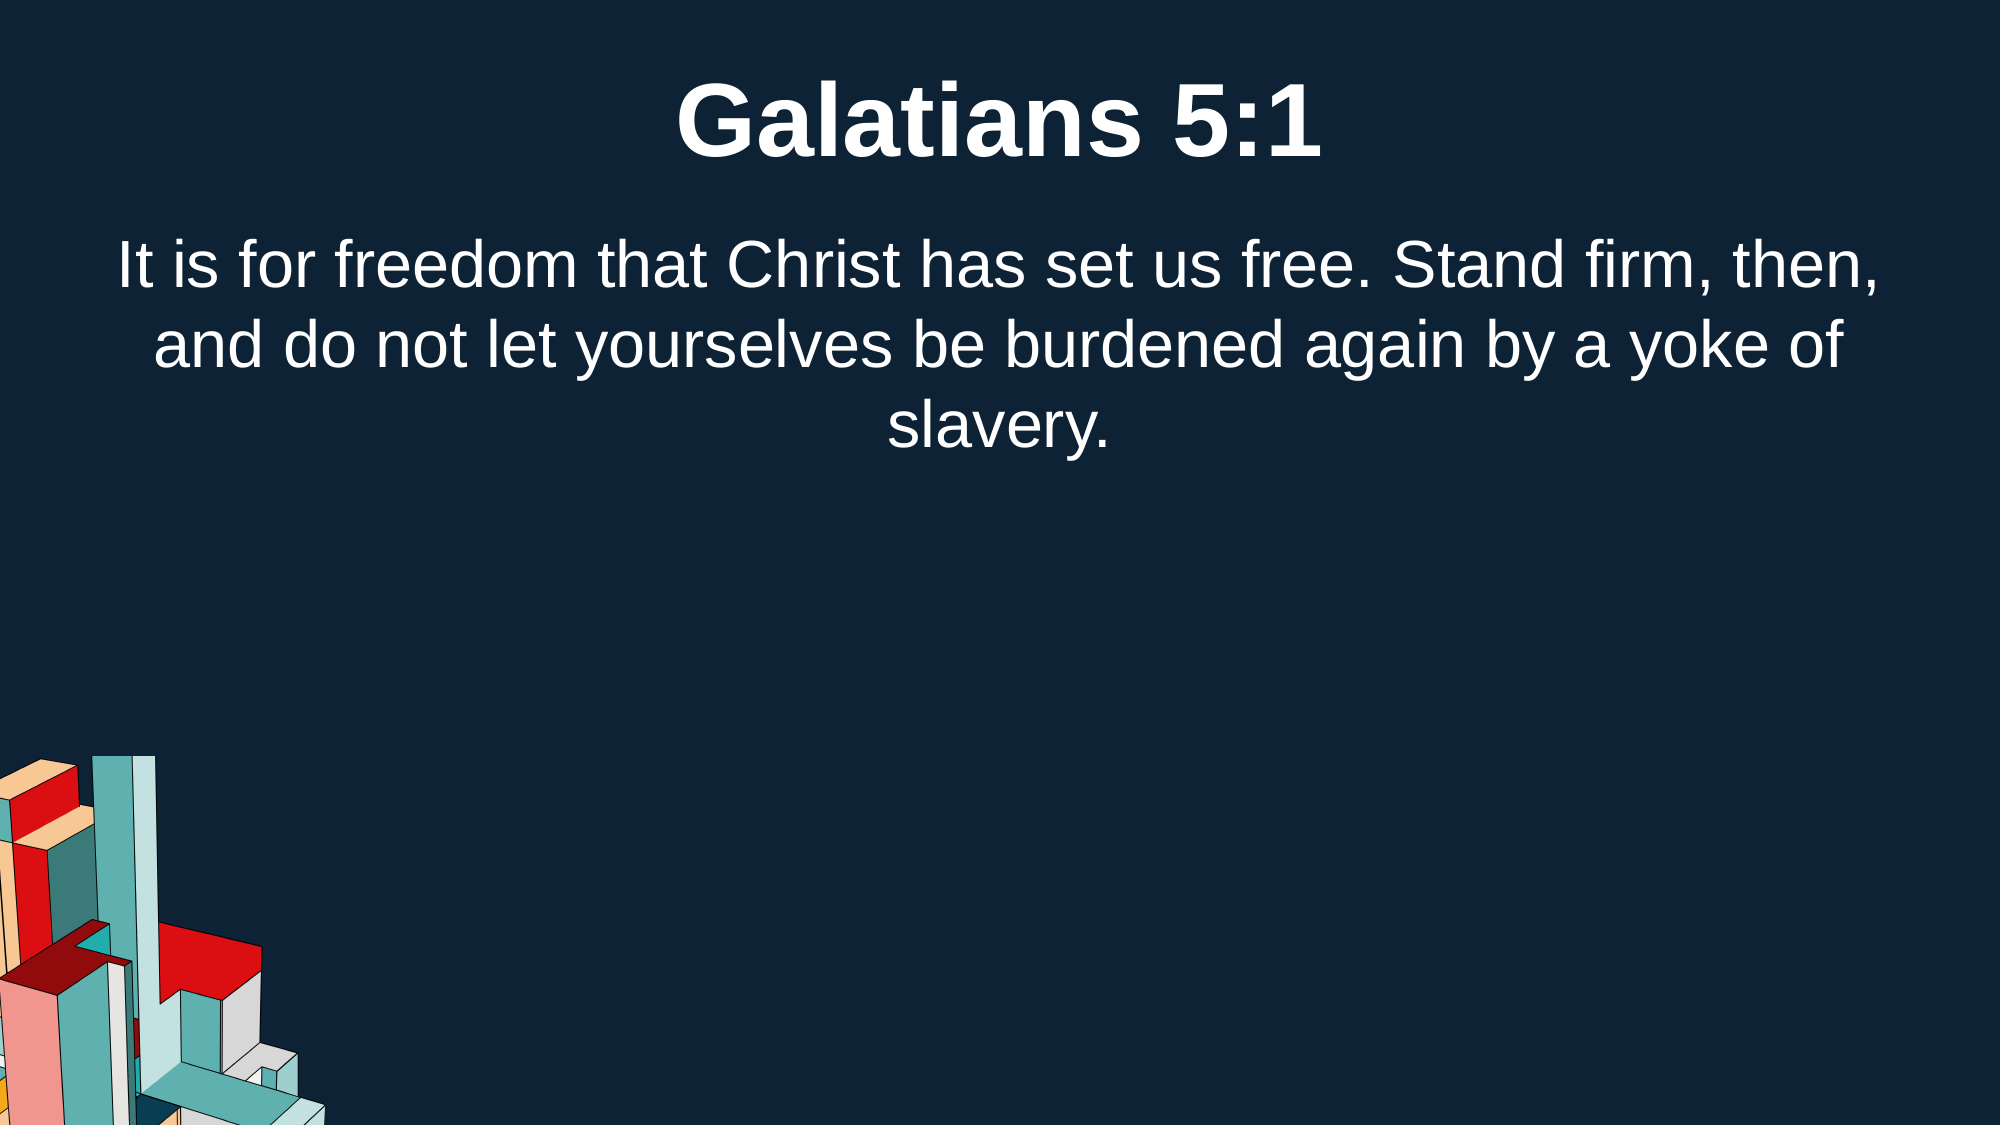

Galatians 5:1
It is for freedom that Christ has set us free. Stand firm, then, and do not let yourselves be burdened again by a yoke of slavery.